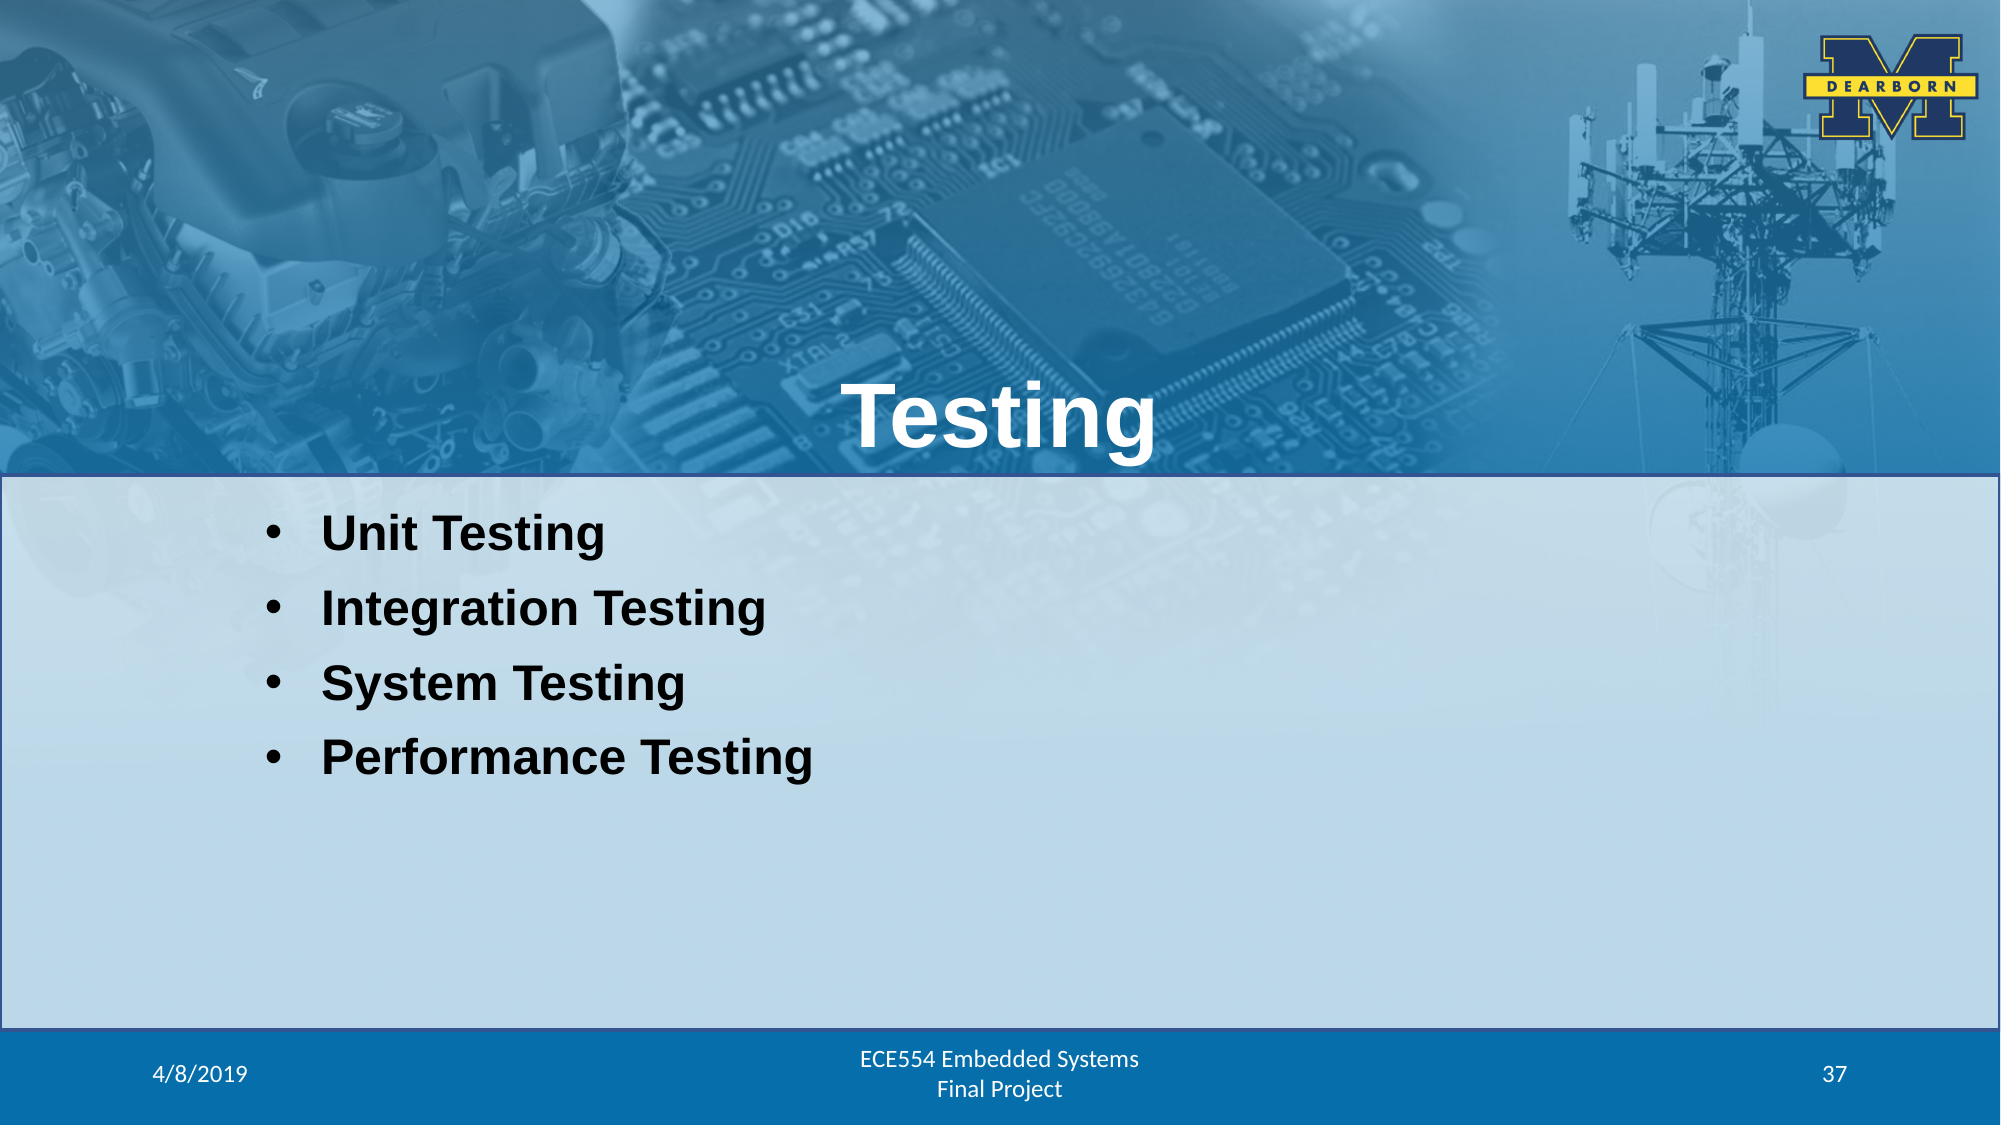

Testing
Unit Testing
Integration Testing
System Testing
Performance Testing

4/8/2019
ECE554 Embedded Systems
Final Project
37